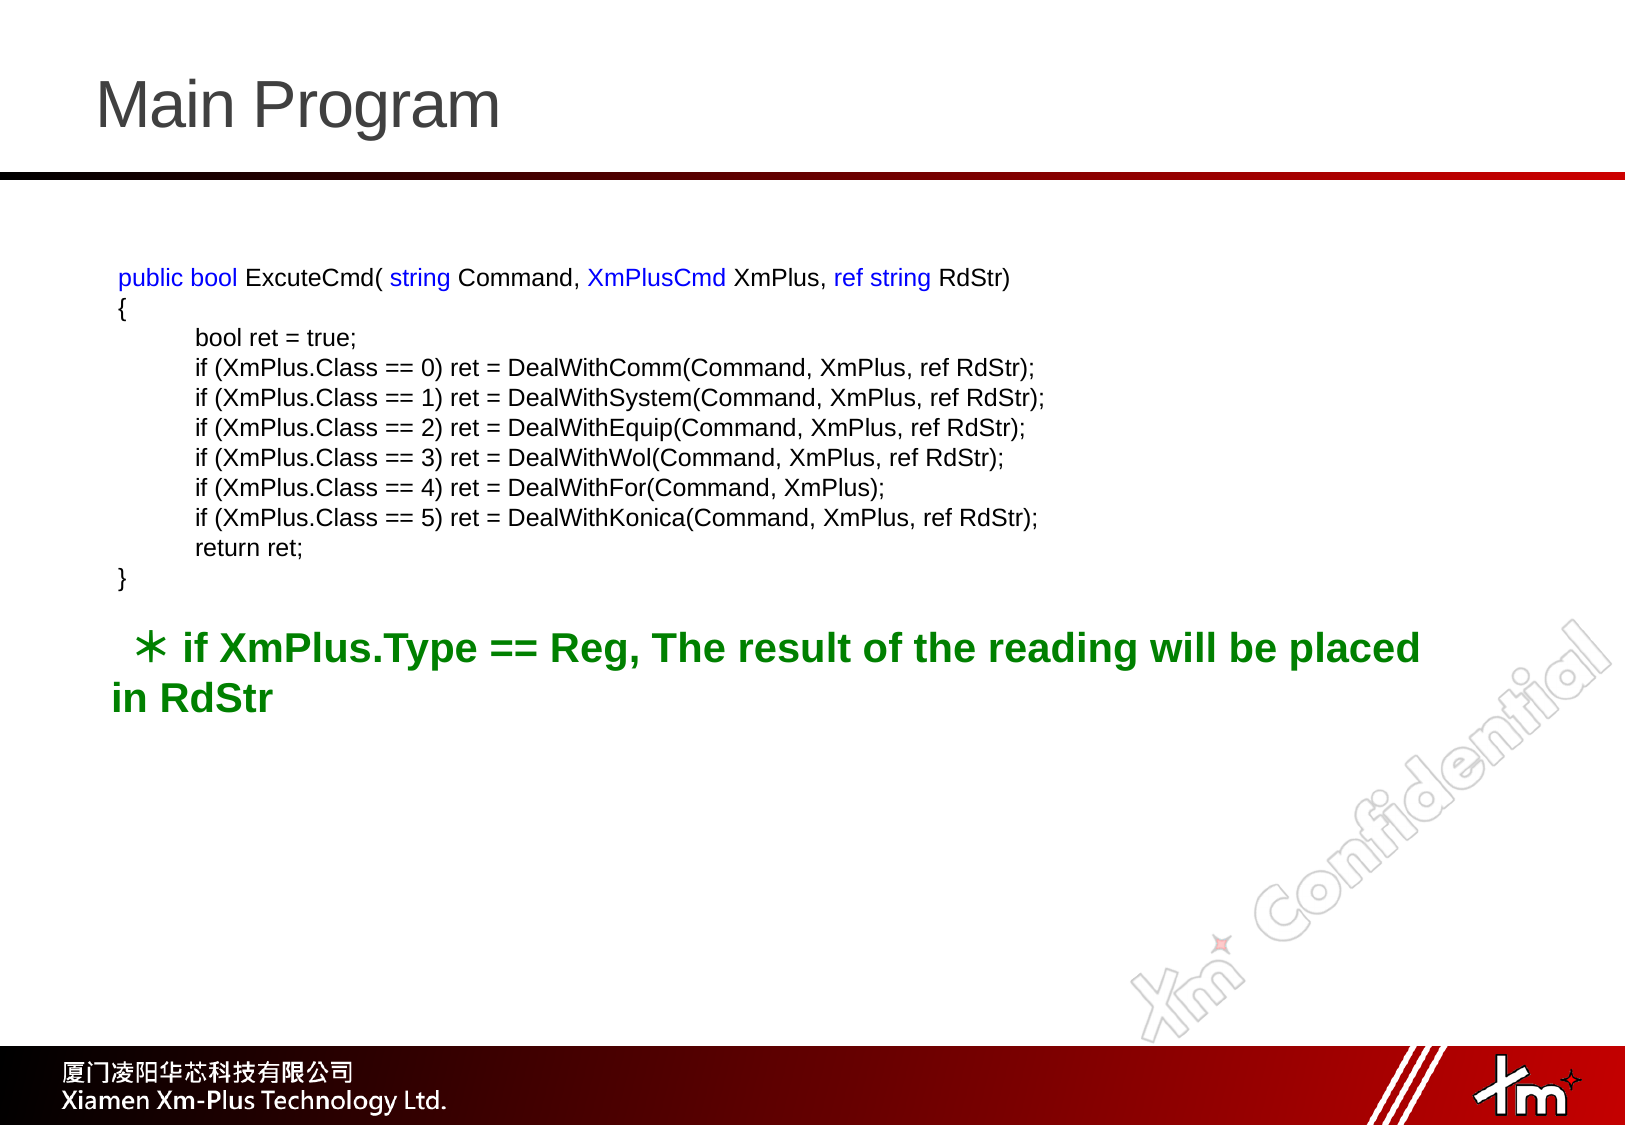

# Main Program
 public bool ExcuteCmd( string Command, XmPlusCmd XmPlus, ref string RdStr)
 {
            bool ret = true;
            if (XmPlus.Class == 0) ret = DealWithComm(Command, XmPlus, ref RdStr);
            if (XmPlus.Class == 1) ret = DealWithSystem(Command, XmPlus, ref RdStr);
            if (XmPlus.Class == 2) ret = DealWithEquip(Command, XmPlus, ref RdStr);
            if (XmPlus.Class == 3) ret = DealWithWol(Command, XmPlus, ref RdStr);
            if (XmPlus.Class == 4) ret = DealWithFor(Command, XmPlus);
            if (XmPlus.Class == 5) ret = DealWithKonica(Command, XmPlus, ref RdStr);
            return ret;
 }

 ＊if XmPlus.Type == Reg, The result of the reading will be placed in RdStr